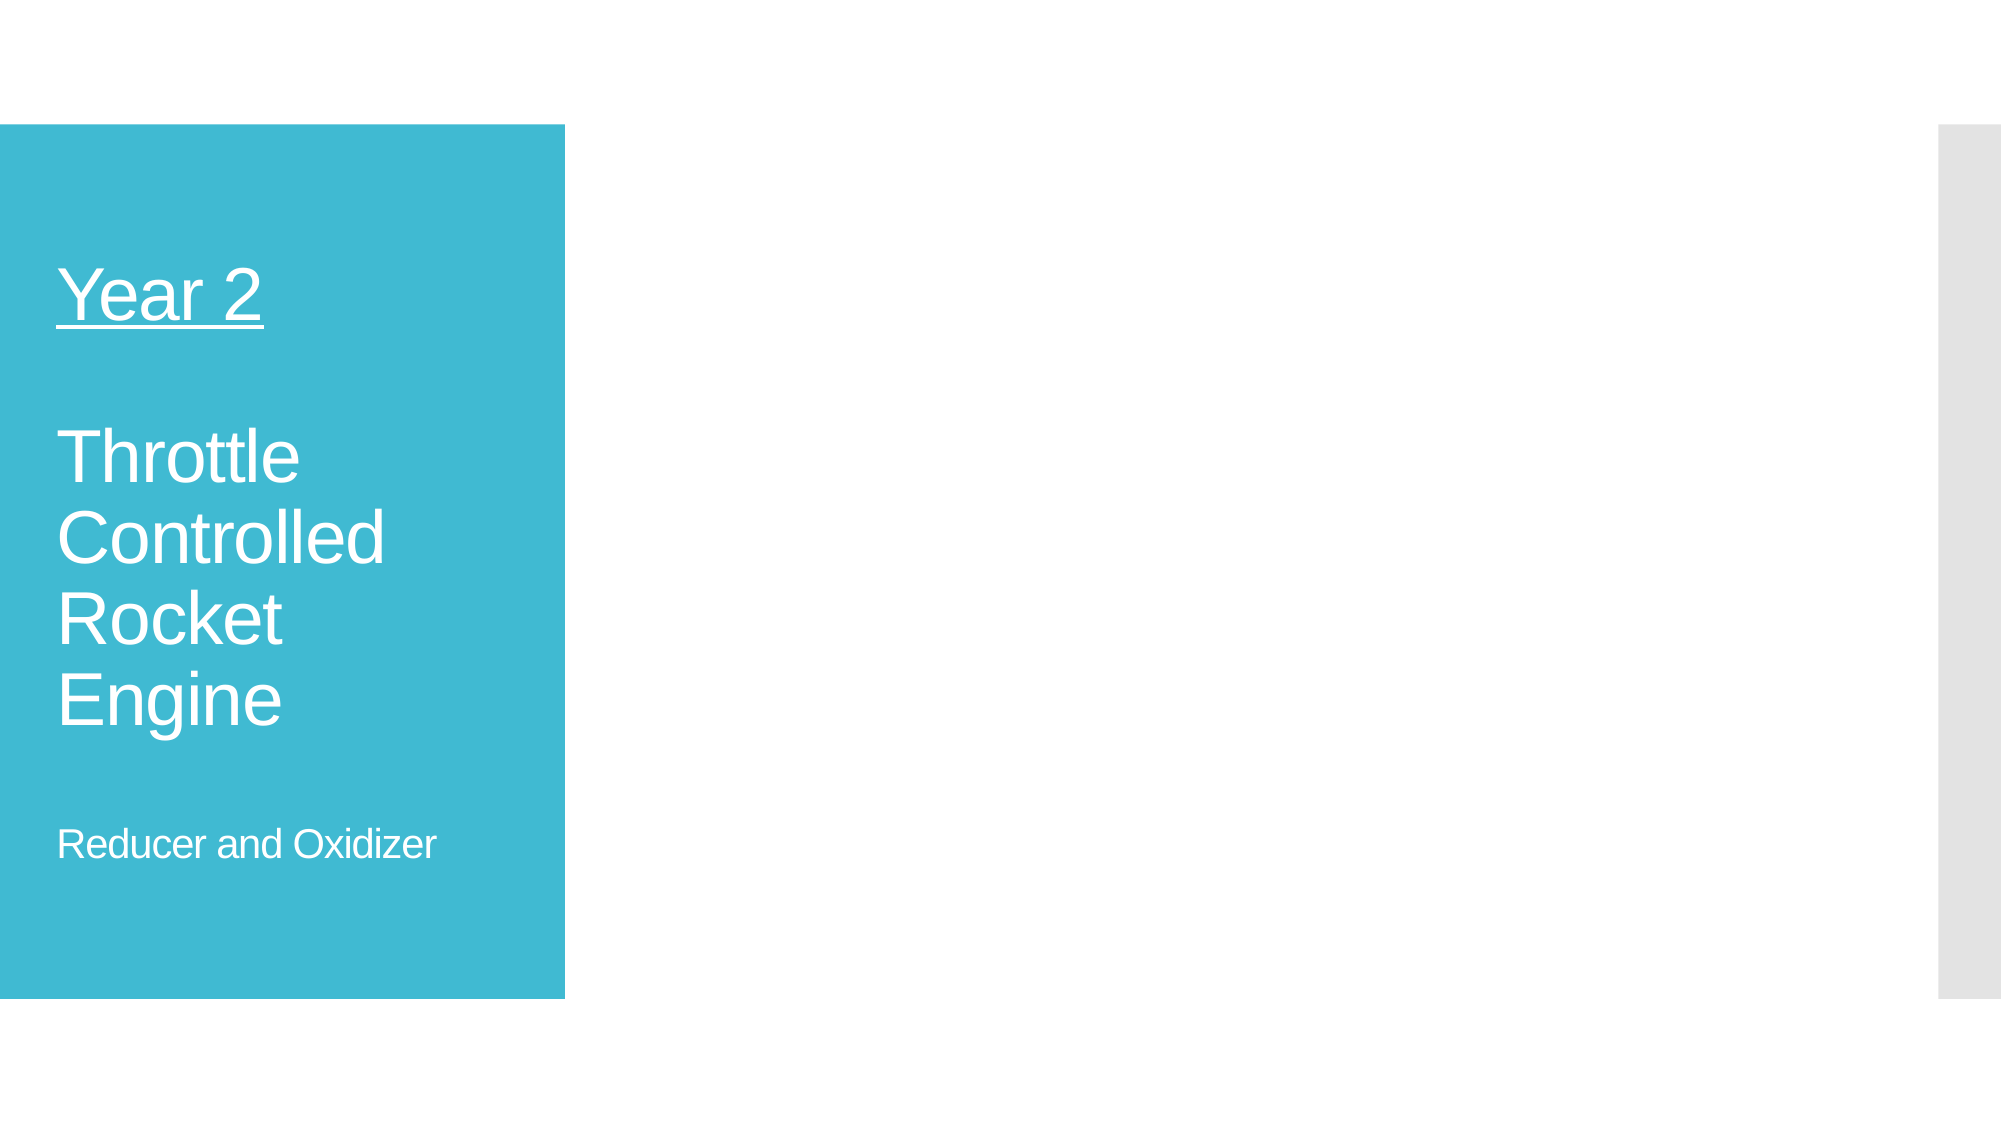

# Year 2 Throttle Controlled Rocket Engine Reducer and Oxidizer